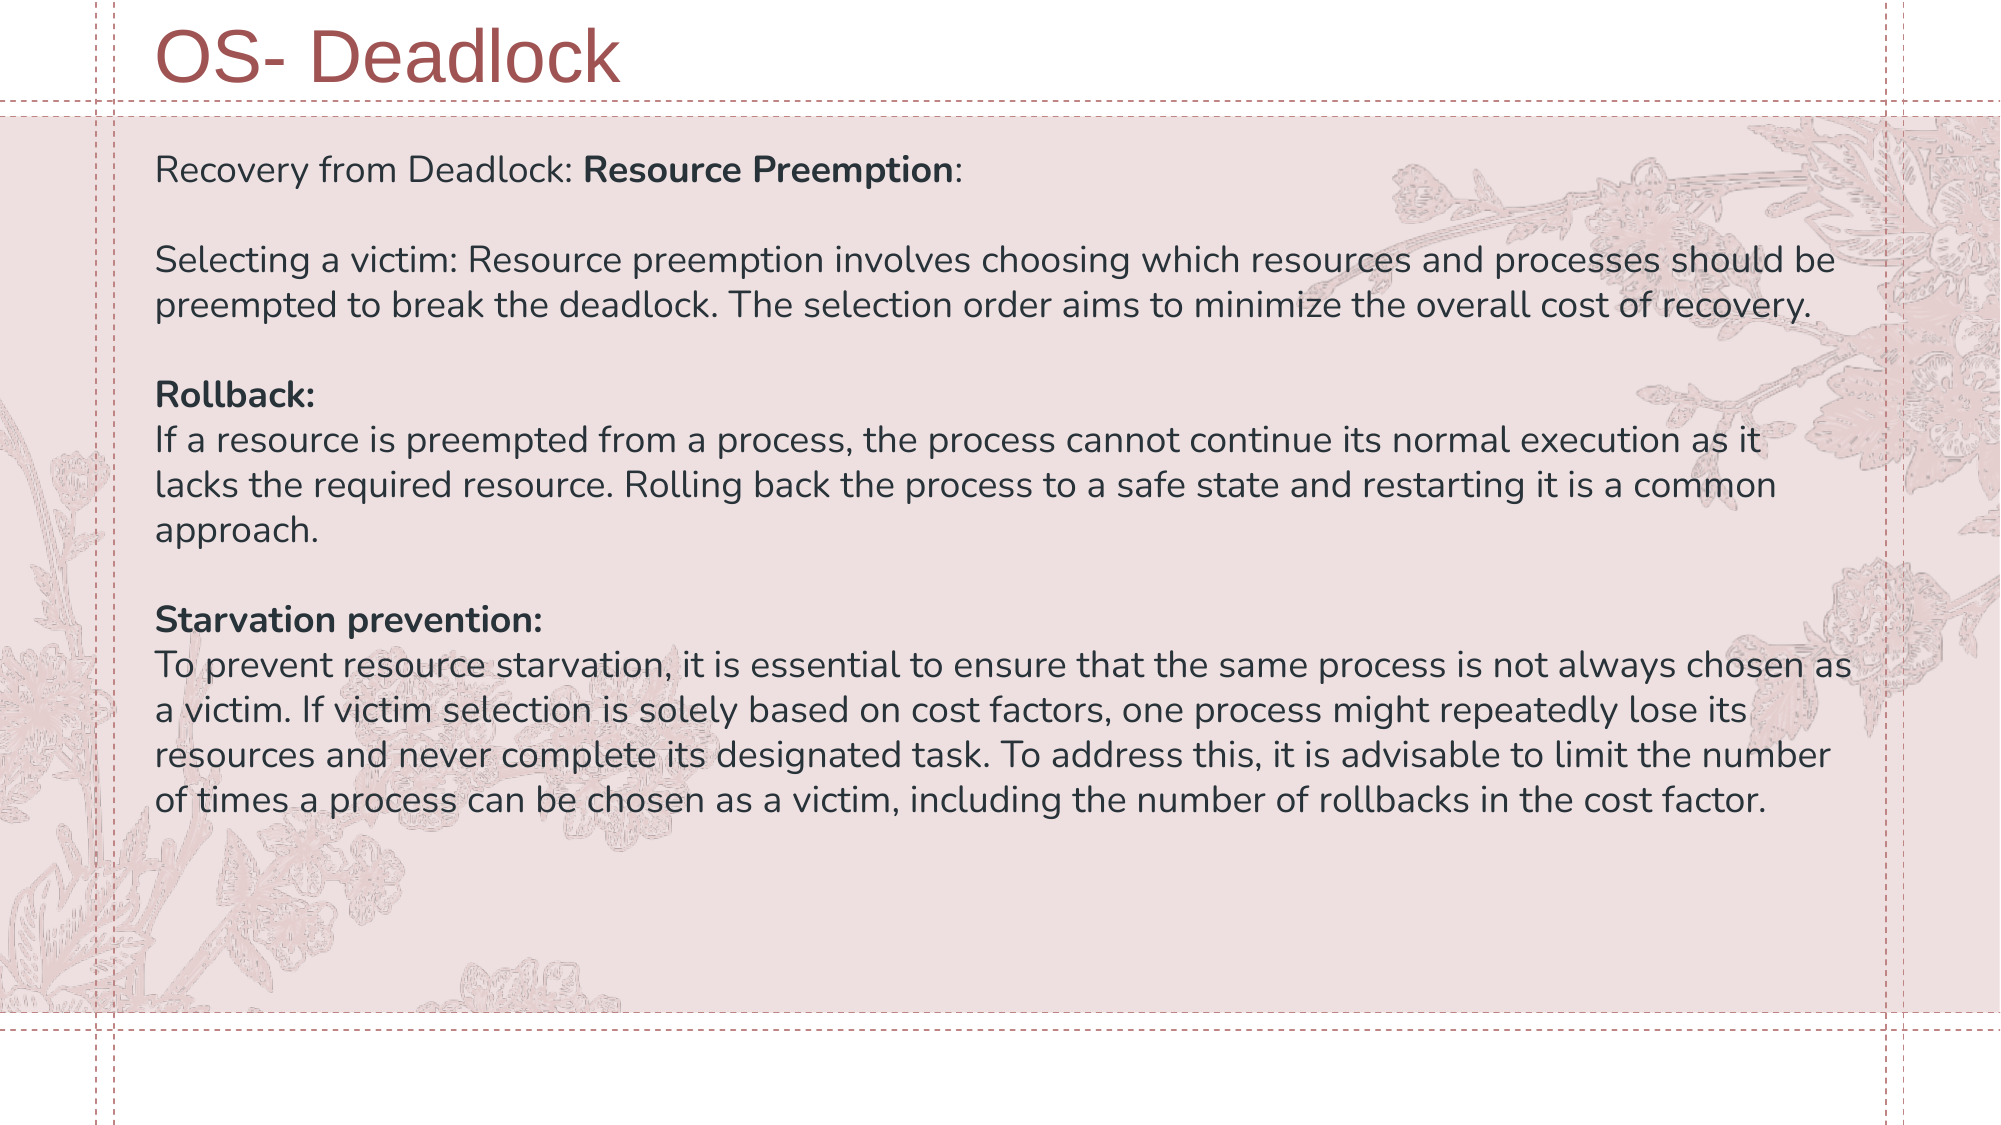

OS- Deadlock
Recovery from Deadlock: Resource Preemption:

Selecting a victim: Resource preemption involves choosing which resources and processes should be preempted to break the deadlock. The selection order aims to minimize the overall cost of recovery.

Rollback:
If a resource is preempted from a process, the process cannot continue its normal execution as it lacks the required resource. Rolling back the process to a safe state and restarting it is a common approach.

Starvation prevention:
To prevent resource starvation, it is essential to ensure that the same process is not always chosen as a victim. If victim selection is solely based on cost factors, one process might repeatedly lose its resources and never complete its designated task. To address this, it is advisable to limit the number of times a process can be chosen as a victim, including the number of rollbacks in the cost factor.